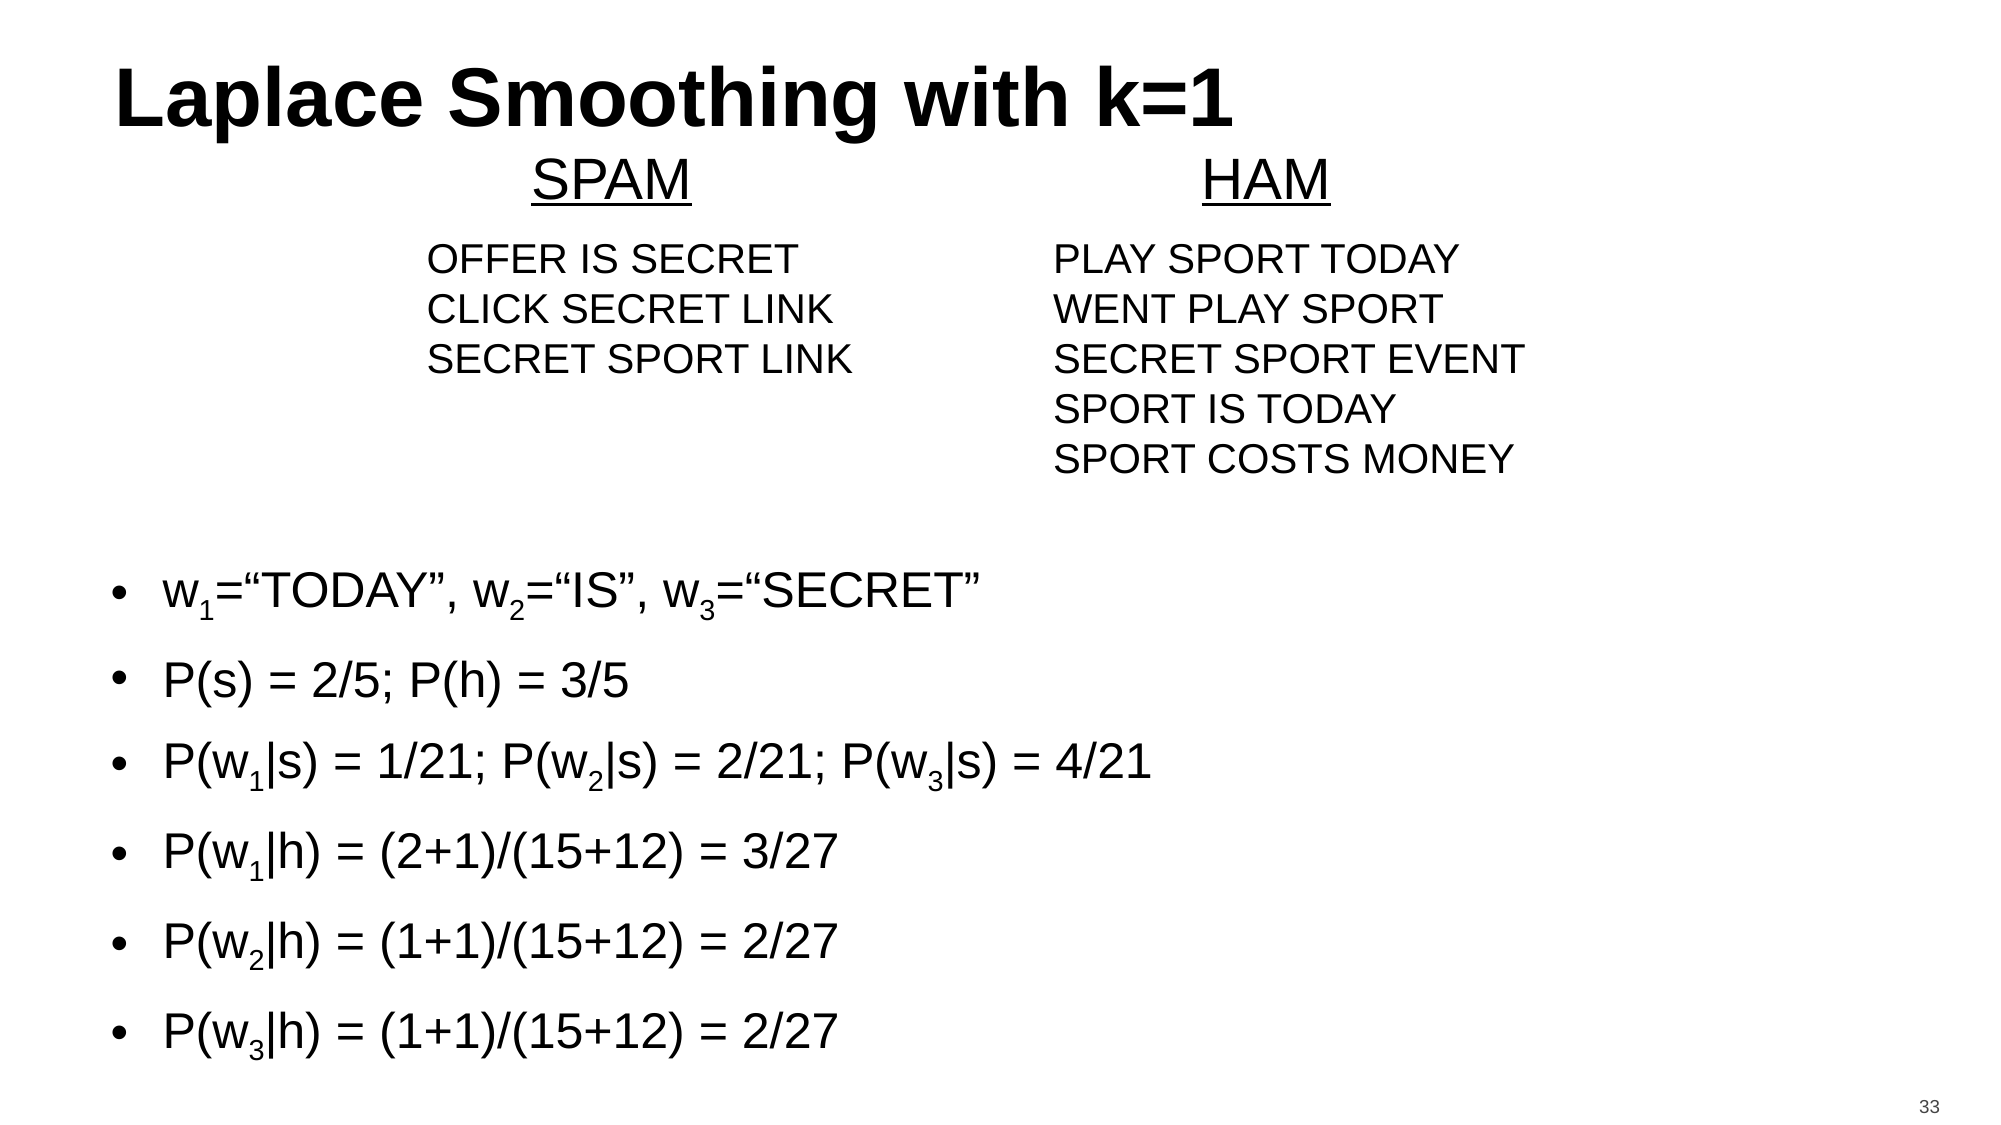

# Laplace Smoothing with k=1
Spam
Ham
PLAY SPORT TODAY
WENT PLAY SPORT
SECRET SPORT EVENT
SPORT IS TODAY
SPORT COSTS MONEY
OFFER IS SECRET
CLICK SECRET LINK
SECRET SPORT LINK
w1=“TODAY”, w2=“IS”, w3=“SECRET”
P(s) = 2/5; P(h) = 3/5
P(w1|s) = 1/21; P(w2|s) = 2/21; P(w3|s) = 4/21
P(w1|h) = (2+1)/(15+12) = 3/27
P(w2|h) = (1+1)/(15+12) = 2/27
P(w3|h) = (1+1)/(15+12) = 2/27

33